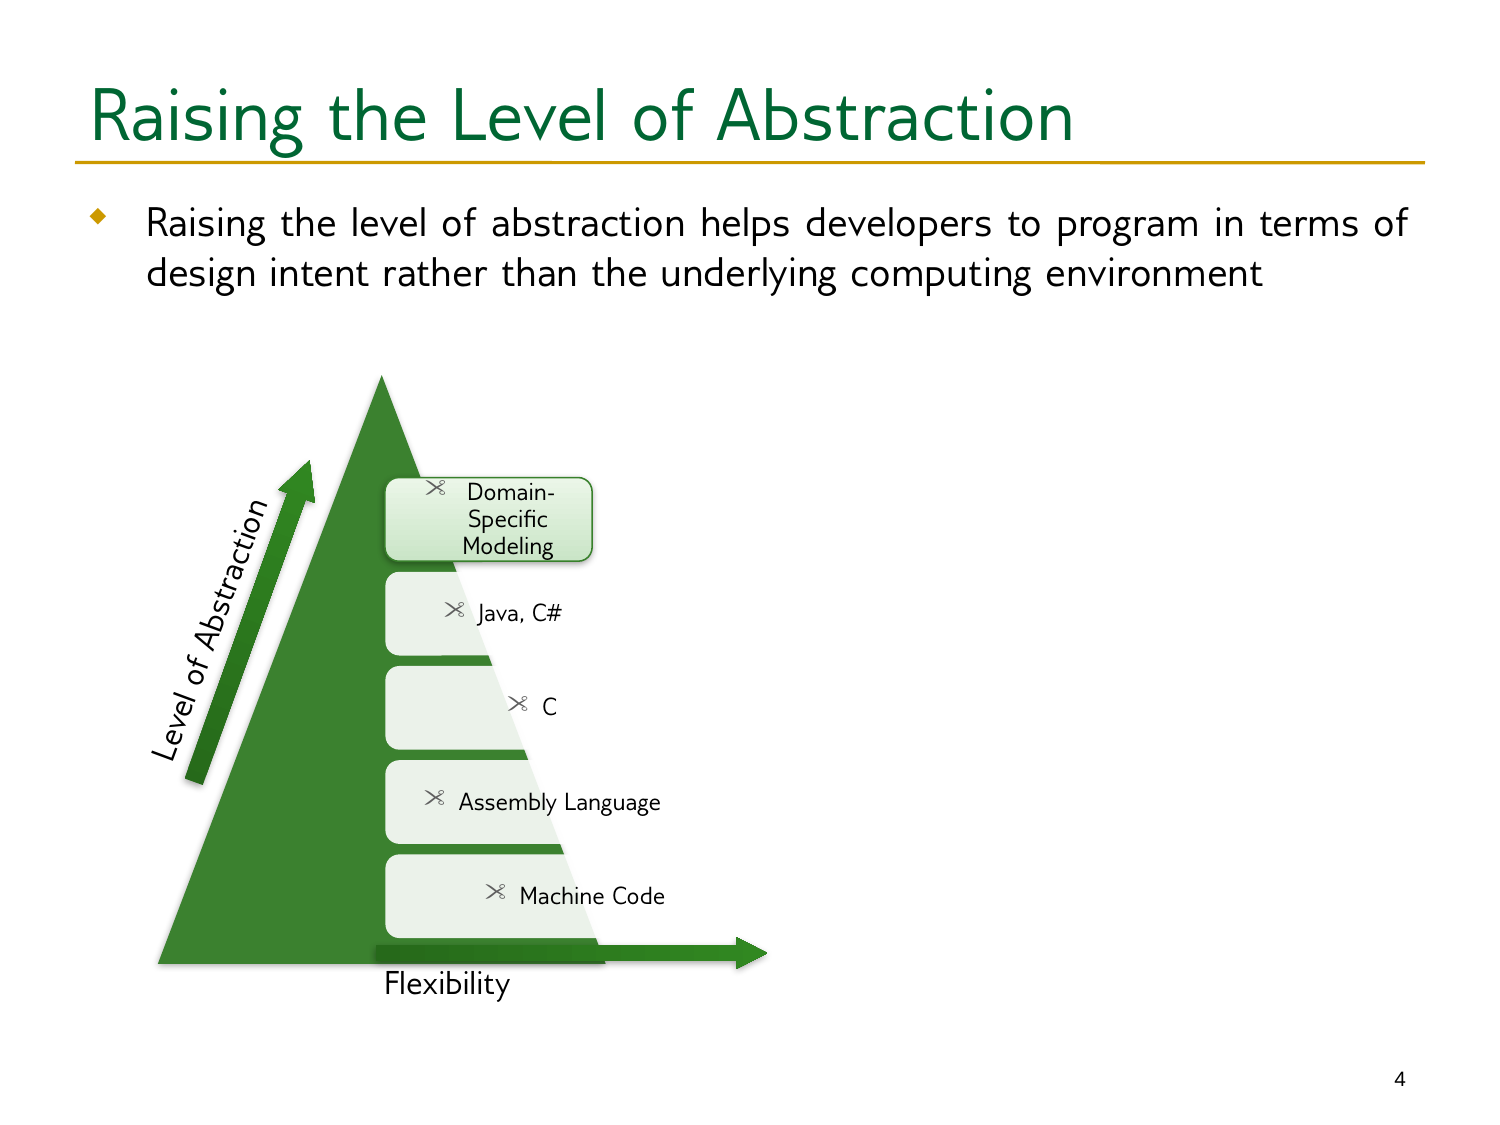

# Raising the Level of Abstraction
Raising the level of abstraction helps developers to program in terms of design intent rather than the underlying computing environment
 Domain-Specific Modeling
Java, C#
C
Assembly Language
Machine Code

Level of Abstraction

Flexibility
4